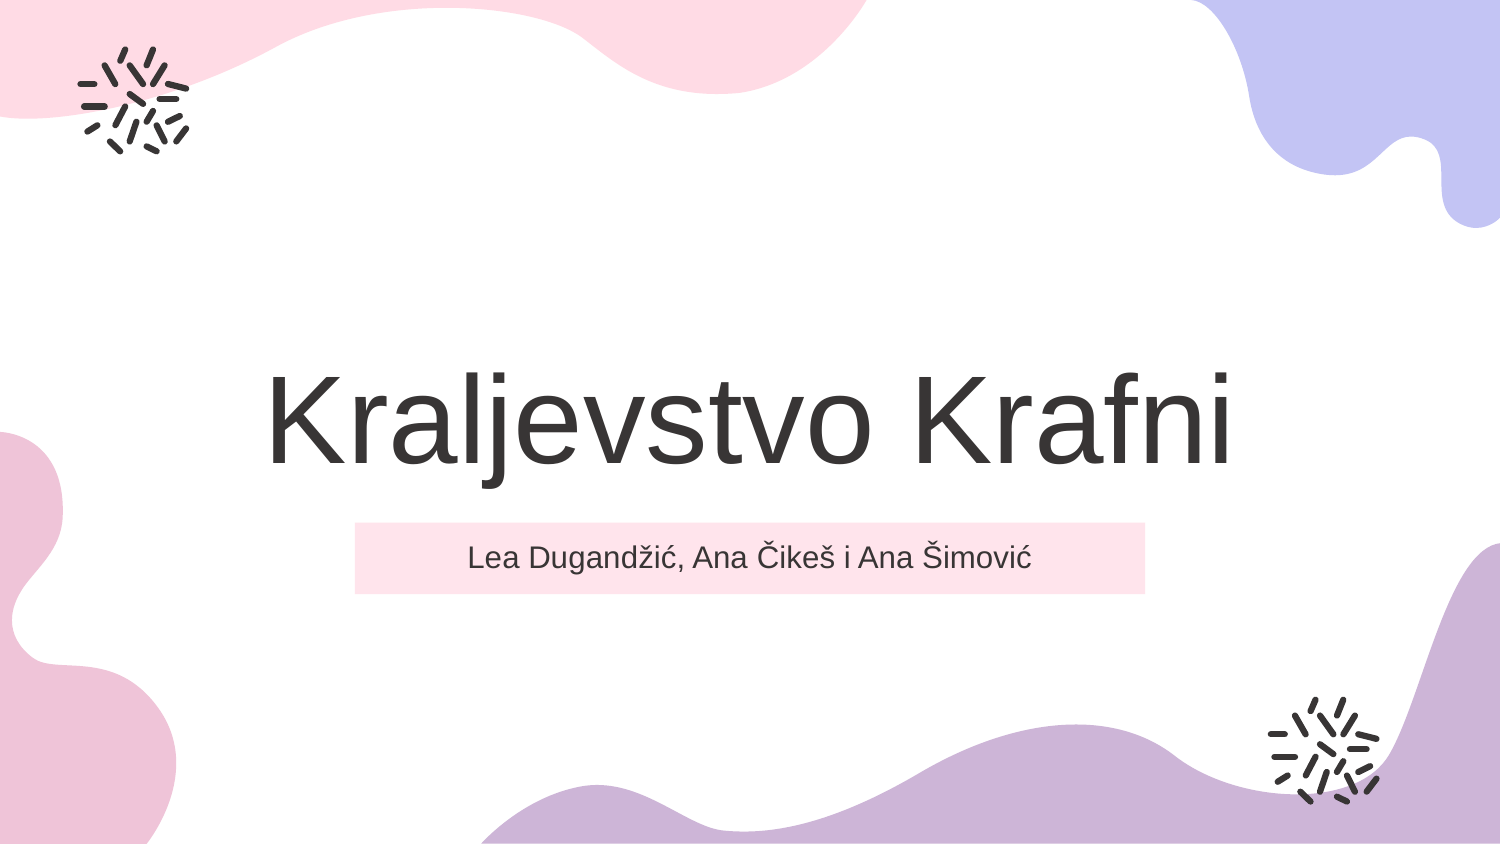

# Kraljevstvo Krafni
Lea Dugandžić, Ana Čikeš i Ana Šimović